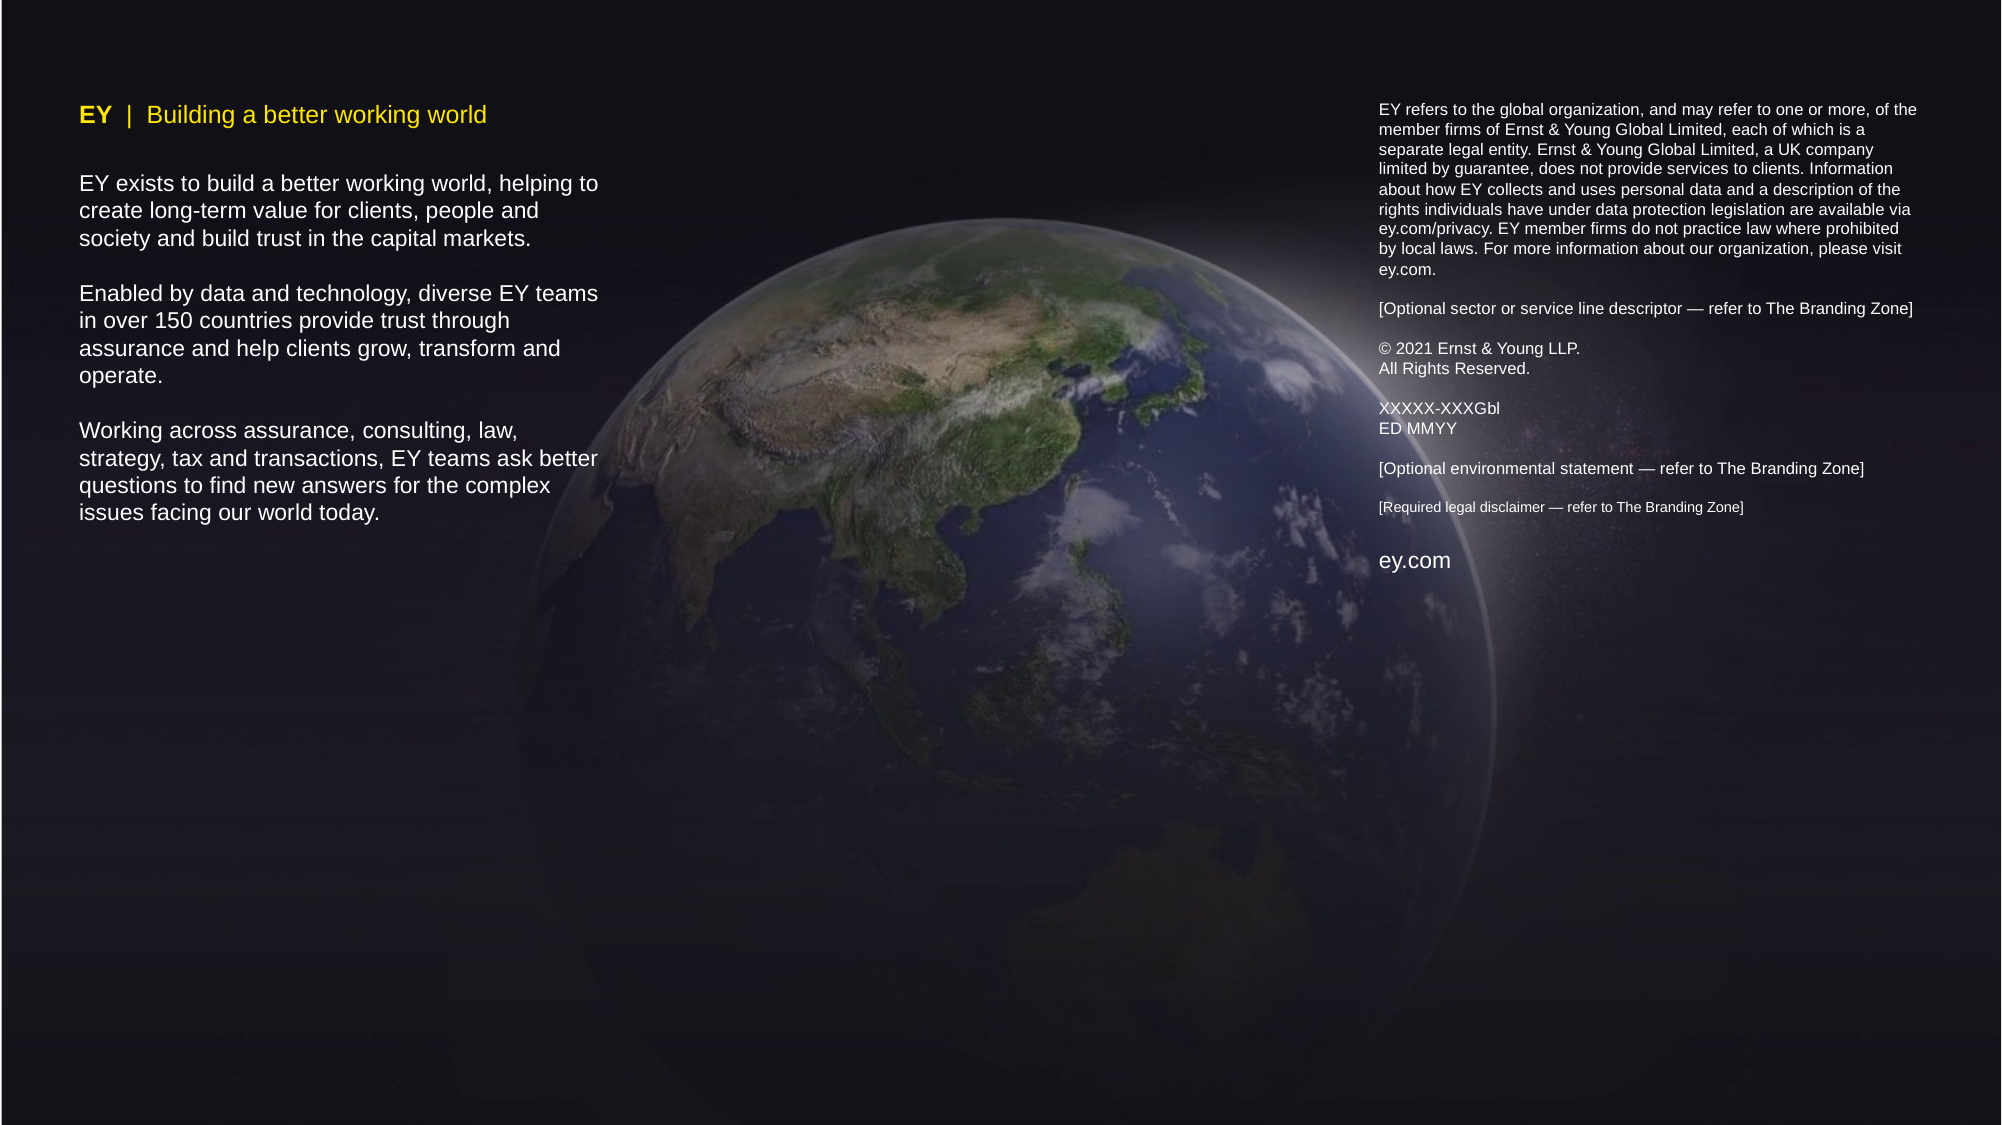

EY  |  Building a better working world

EY exists to build a better working world, helping to create long-term value for clients, people and society and build trust in the capital markets.

Enabled by data and technology, diverse EY teams in over 150 countries provide trust through assurance and help clients grow, transform and operate.

Working across assurance, consulting, law, strategy, tax and transactions, EY teams ask better questions to find new answers for the complex issues facing our world today.
EY refers to the global organization, and may refer to one or more, of the member firms of Ernst & Young Global Limited, each of which is a separate legal entity. Ernst & Young Global Limited, a UK company limited by guarantee, does not provide services to clients. Information about how EY collects and uses personal data and a description of the rights individuals have under data protection legislation are available via ey.com/privacy. EY member firms do not practice law where prohibited by local laws. For more information about our organization, please visit ey.com.

[Optional sector or service line descriptor — refer to The Branding Zone]

© 2021 Ernst & Young LLP.
All Rights Reserved.

XXXXX-XXXGbl
ED MMYY

[Optional environmental statement — refer to The Branding Zone]

[Required legal disclaimer — refer to The Branding Zone]

ey.com
Refer to The Branding Zone for the latest boilerplate language. Choose one of the three images of the globe that is appropriate based on your location.